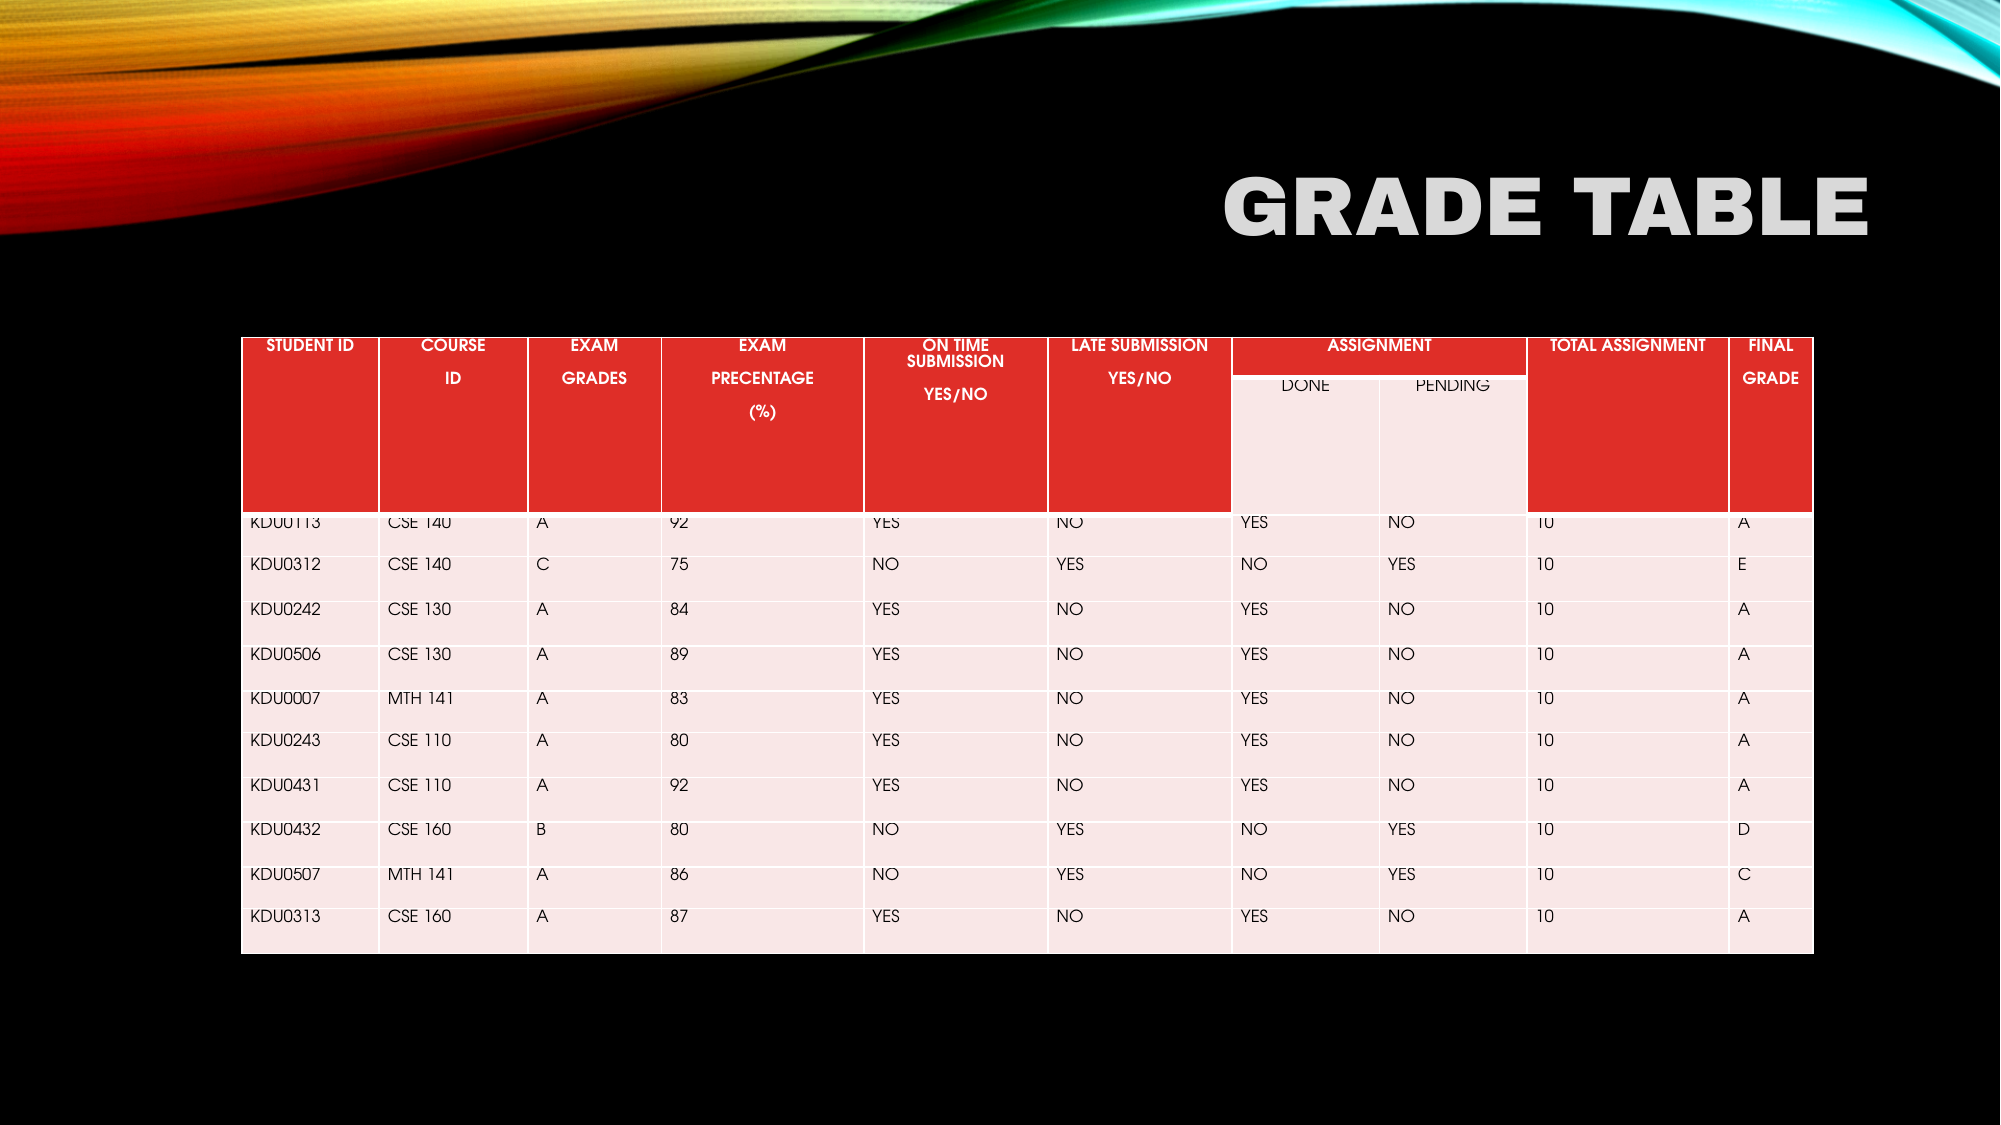

# GRADE TABLE
| STUDENT ID | COURSE ID | EXAM GRADES | EXAM PRECENTAGE (%) | ON TIME SUBMISSION YES/NO | LATE SUBMISSION YES/NO | ASSIGNMENT |  | TOTAL ASSIGNMENT | FINAL GRADE |
| --- | --- | --- | --- | --- | --- | --- | --- | --- | --- |
|  |  |  |  |  |  | DONE | PENDING |  |  |
| KDU0113 | CSE 140 | A | 92 | YES | NO | YES | NO | 10 | A |
| KDU0312 | CSE 140 | C | 75 | NO | YES | NO | YES | 10 | E |
| KDU0242 | CSE 130 | A | 84 | YES | NO | YES | NO | 10 | A |
| KDU0506 | CSE 130 | A | 89 | YES | NO | YES | NO | 10 | A |
| KDU0007 | MTH 141 | A | 83 | YES | NO | YES | NO | 10 | A |
| KDU0243 | CSE 110 | A | 80 | YES | NO | YES | NO | 10 | A |
| KDU0431 | CSE 110 | A | 92 | YES | NO | YES | NO | 10 | A |
| KDU0432 | CSE 160 | B | 80 | NO | YES | NO | YES | 10 | D |
| KDU0507 | MTH 141 | A | 86 | NO | YES | NO | YES | 10 | C |
| KDU0313 | CSE 160 | A | 87 | YES | NO | YES | NO | 10 | A |